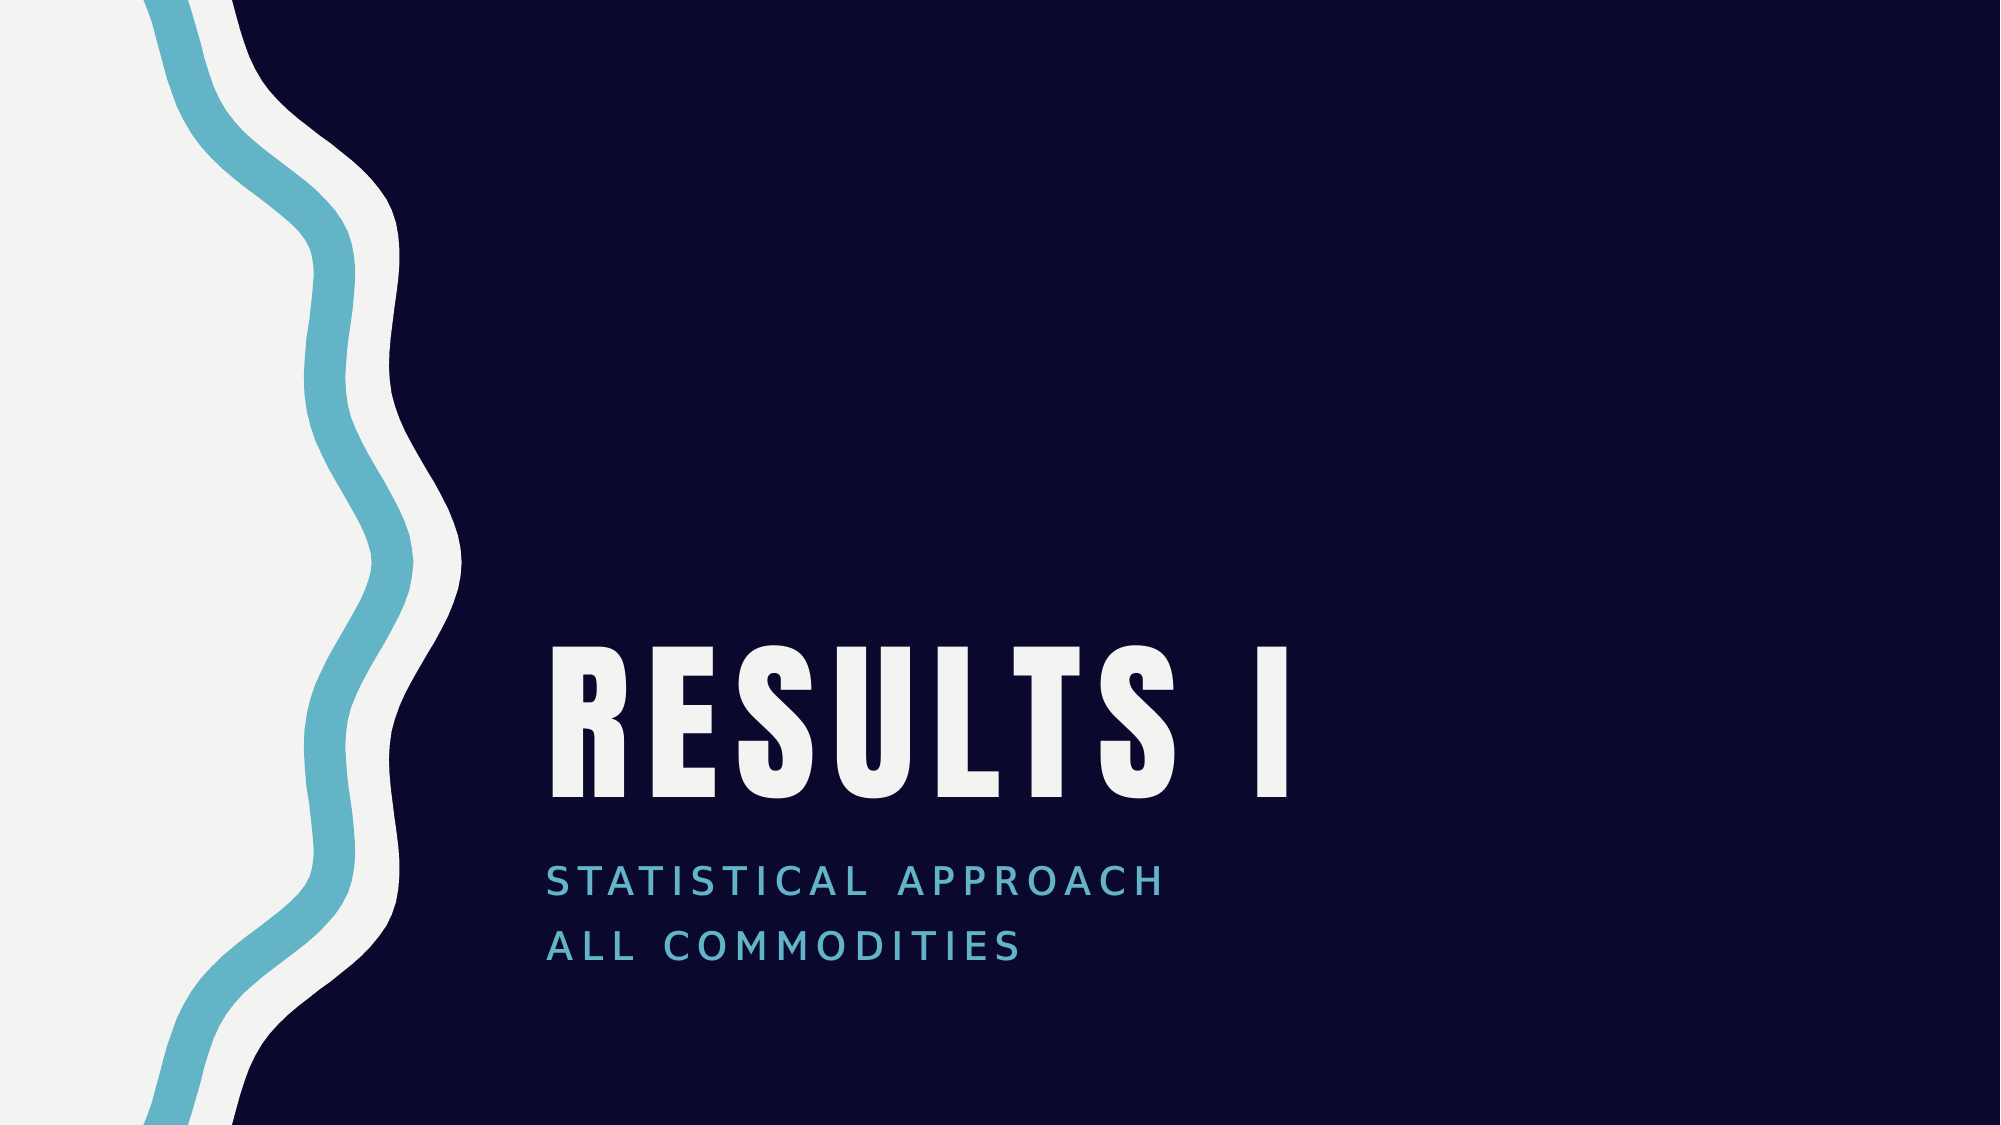

# Results I
Statistical approach
All commodities